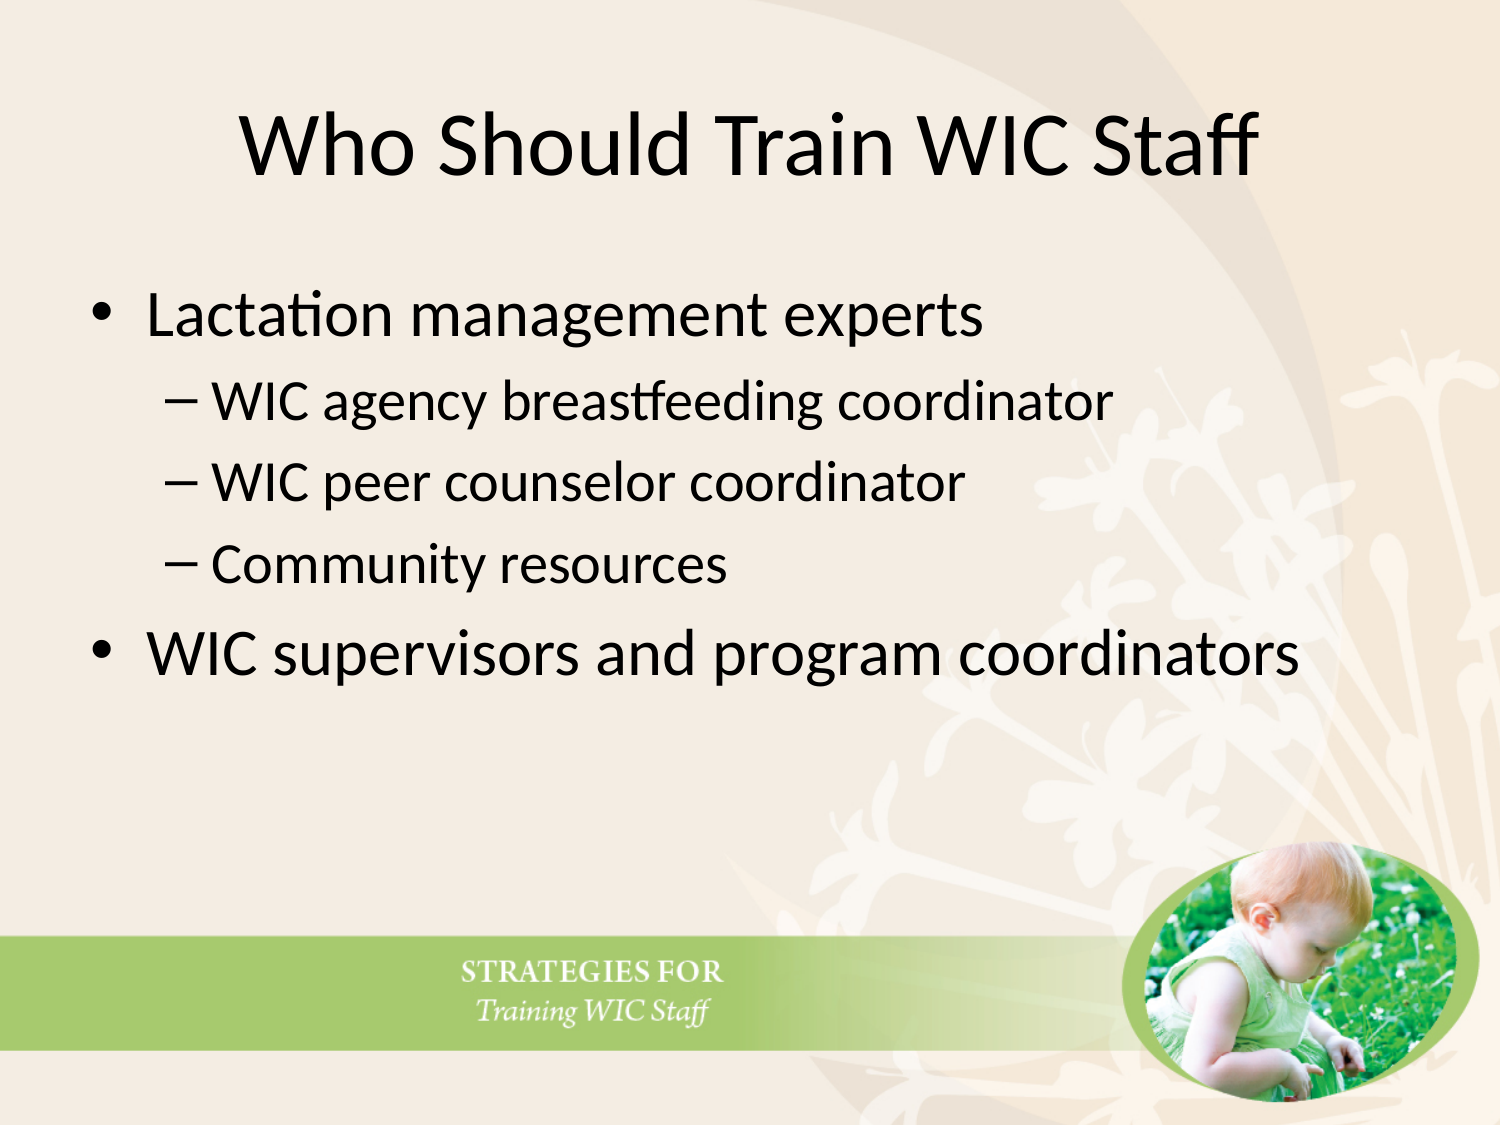

# Who Should Train WIC Staff
Lactation management experts
WIC agency breastfeeding coordinator
WIC peer counselor coordinator
Community resources
WIC supervisors and program coordinators